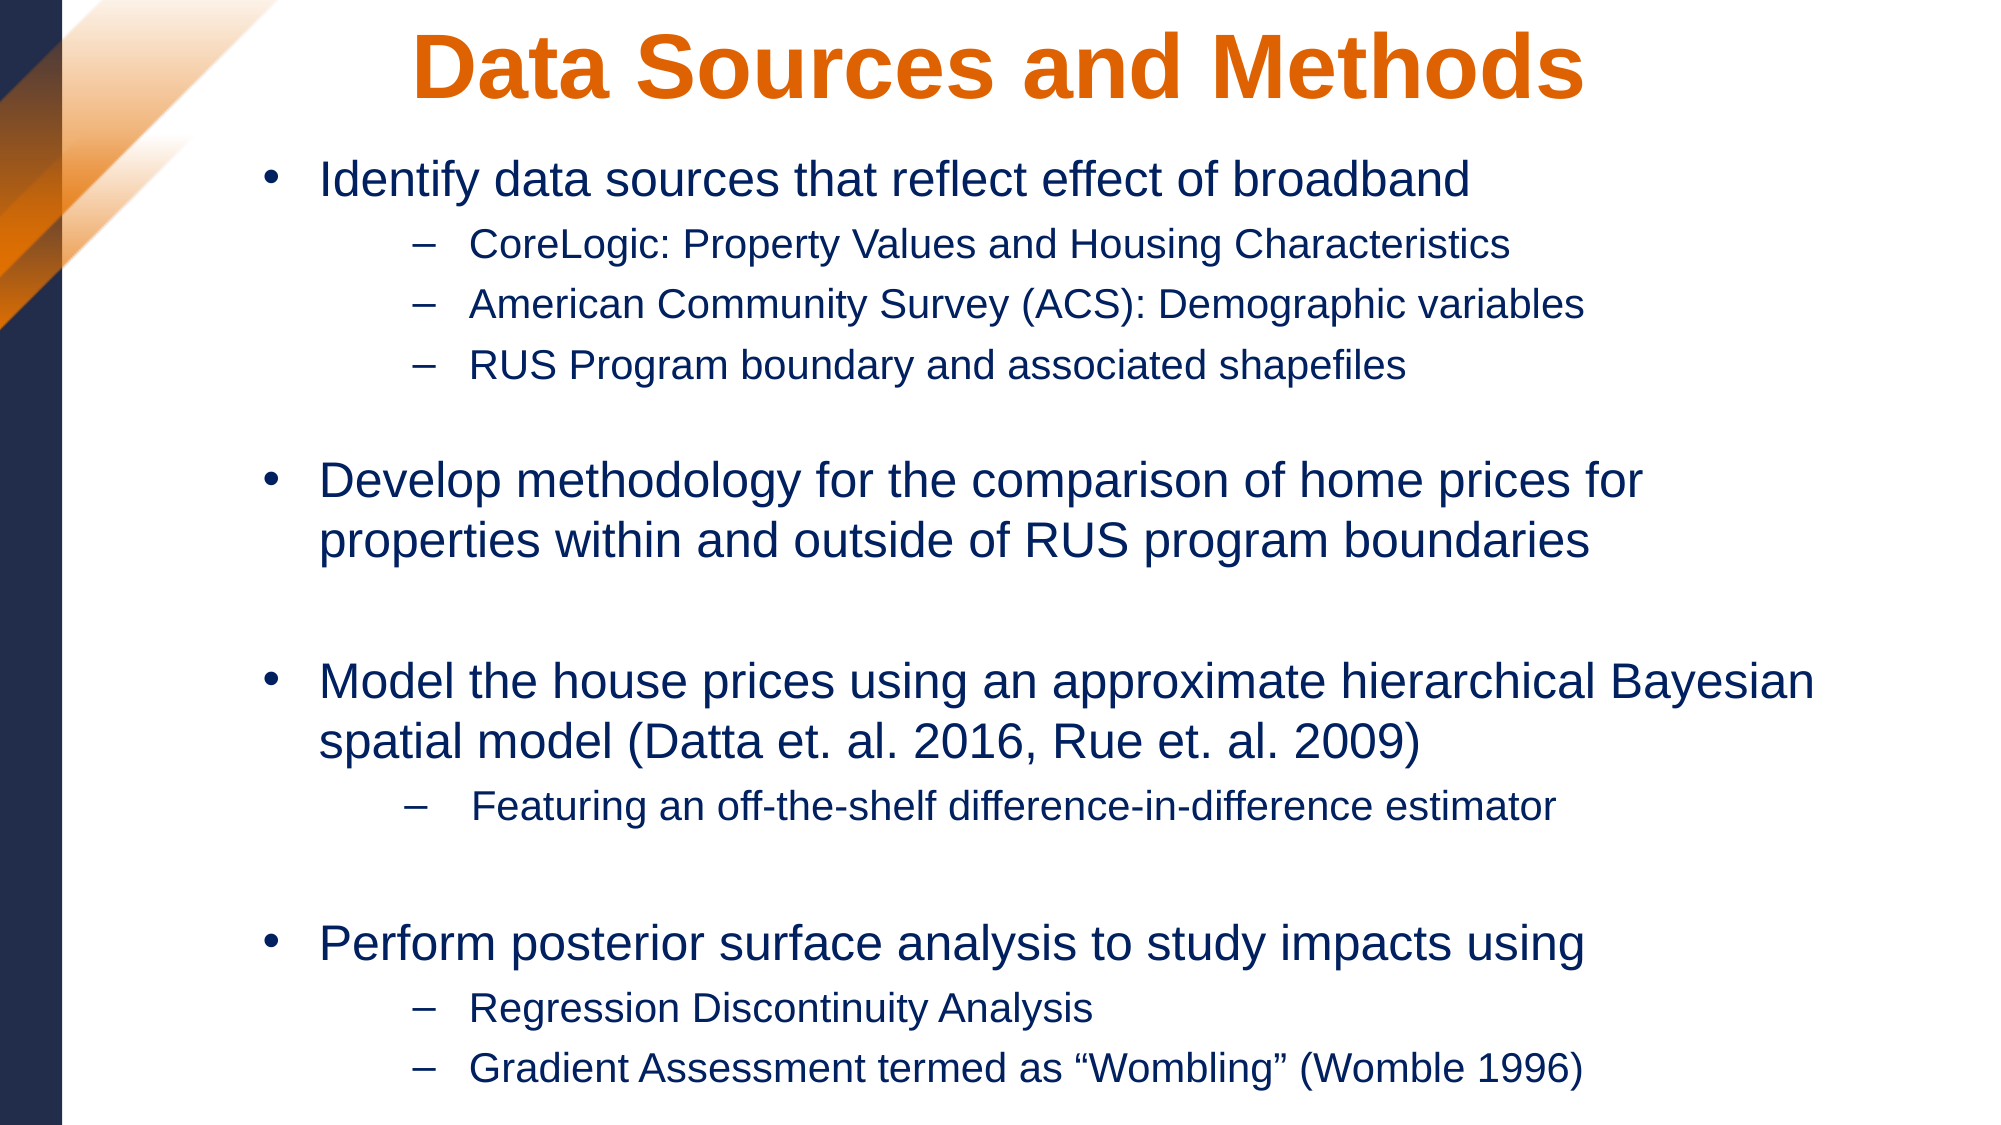

Data Sources and Methods
Identify data sources that reflect effect of broadband
CoreLogic: Property Values and Housing Characteristics
American Community Survey (ACS): Demographic variables
RUS Program boundary and associated shapefiles

Develop methodology for the comparison of home prices for
properties within and outside of RUS program boundaries

Model the house prices using an approximate hierarchical Bayesian spatial model (Datta et. al. 2016, Rue et. al. 2009)
Featuring an off-the-shelf difference-in-difference estimator

Perform posterior surface analysis to study impacts using
Regression Discontinuity Analysis
Gradient Assessment termed as “Wombling” (Womble 1996)